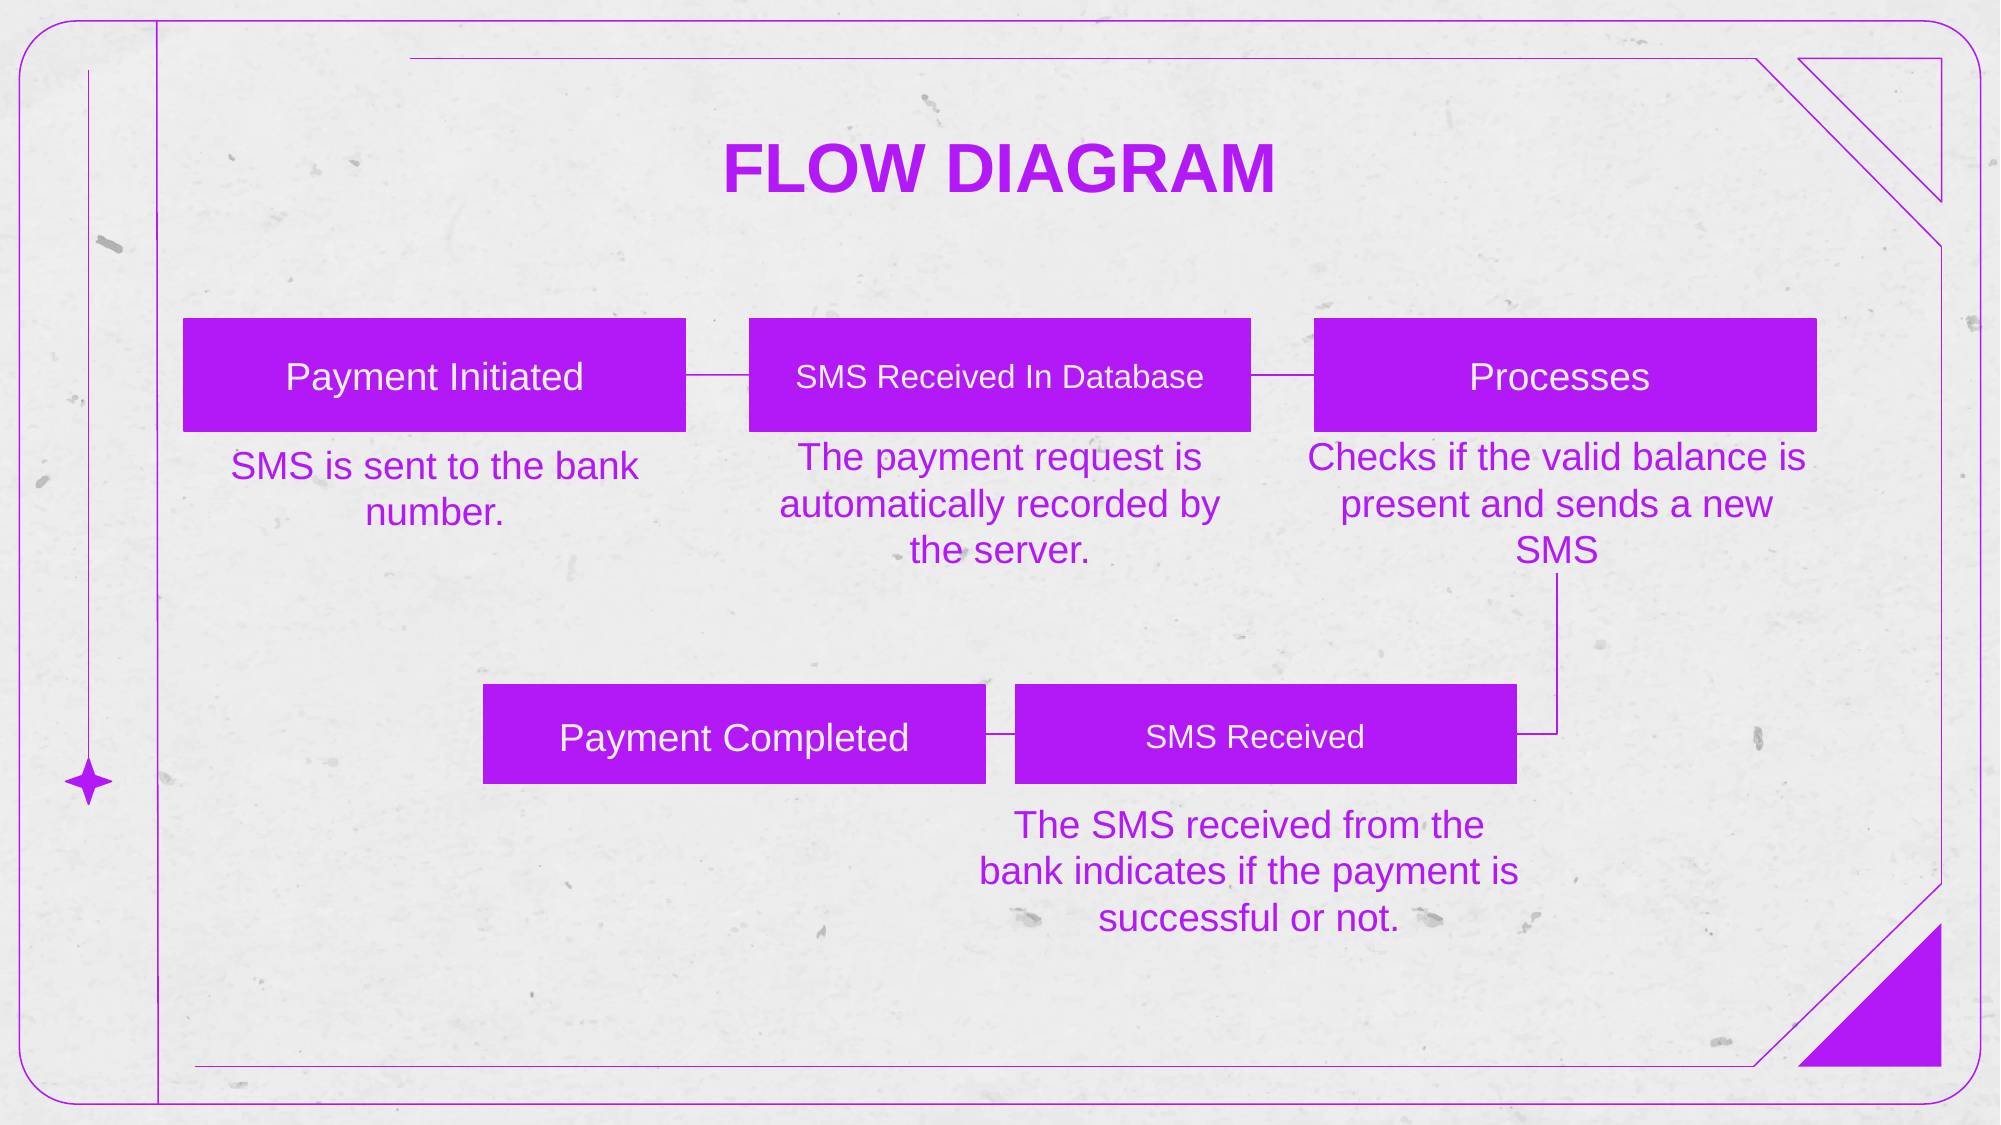

FLOW DIAGRAM
SMS Received In Database
Processes
# Payment Initiated
Checks if the valid balance is present and sends a new SMS
SMS is sent to the bank number.
The payment request is automatically recorded by the server.

SMS Received
Payment Completed

The SMS received from the bank indicates if the payment is successful or not.